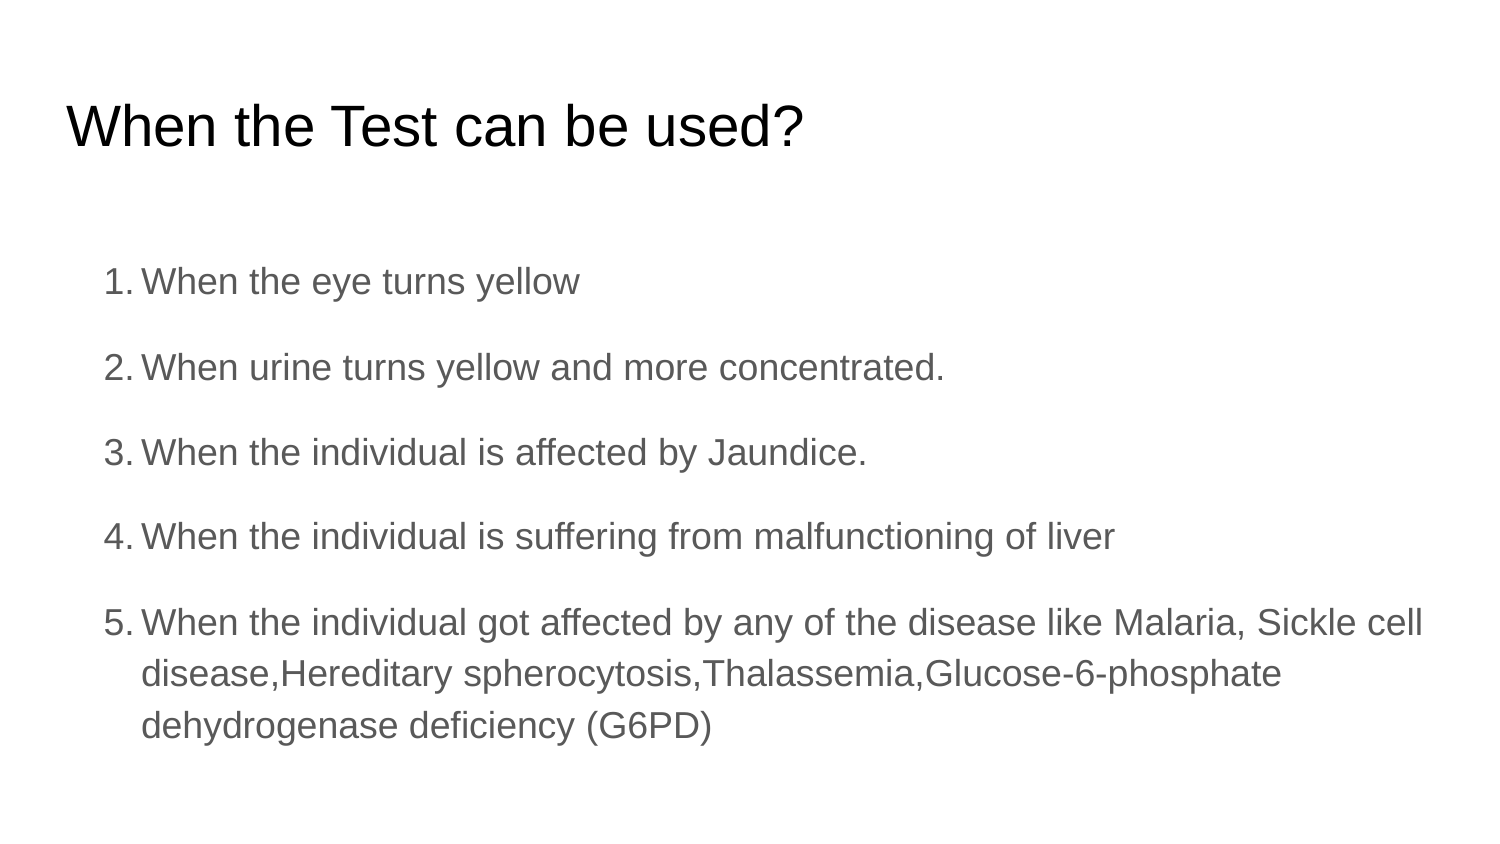

# When the Test can be used?
When the eye turns yellow
When urine turns yellow and more concentrated.
When the individual is affected by Jaundice.
When the individual is suffering from malfunctioning of liver
When the individual got affected by any of the disease like Malaria, Sickle cell disease,Hereditary spherocytosis,Thalassemia,Glucose-6-phosphate dehydrogenase deficiency (G6PD)